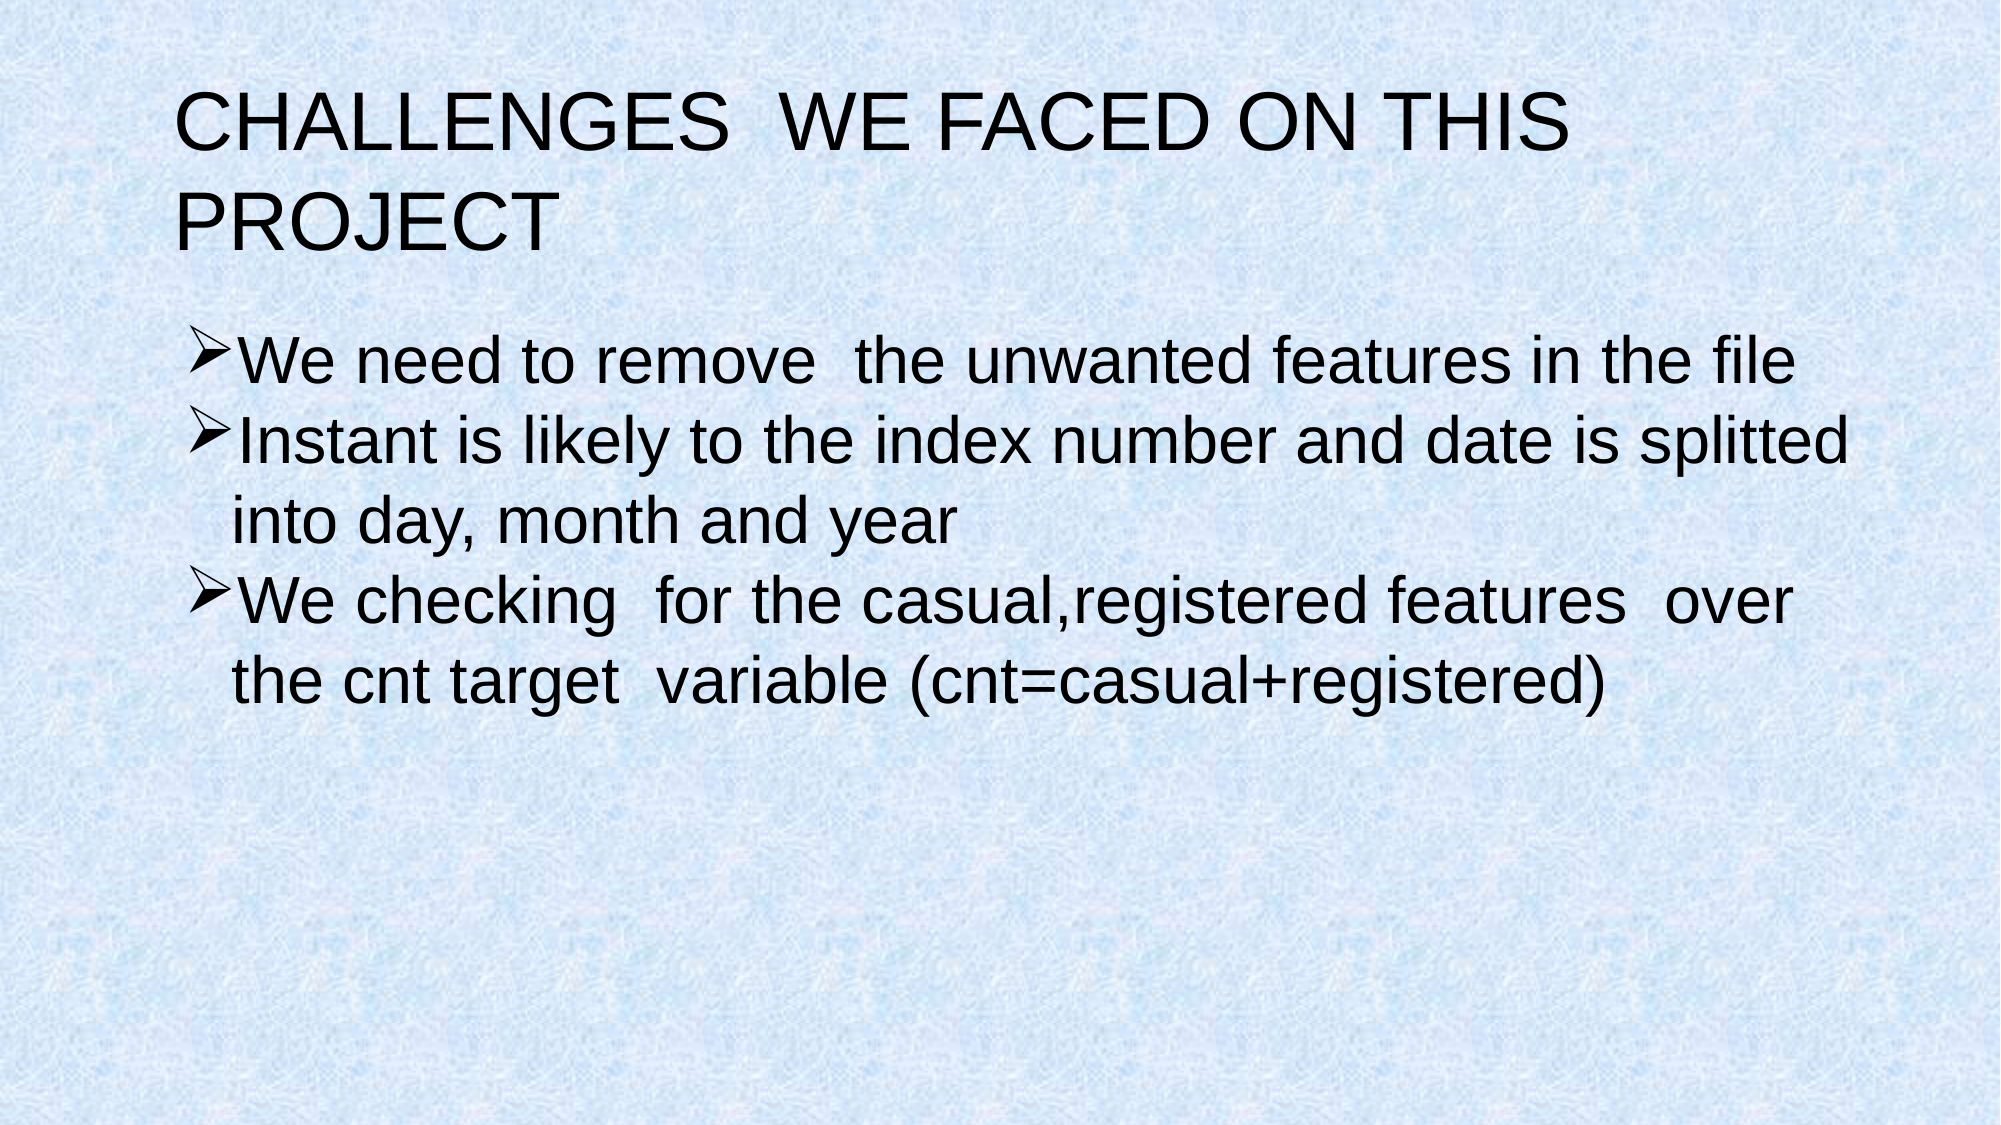

CHALLENGES  WE FACED ON THIS PROJECT
We need to remove  the unwanted features in the file
Instant is likely to the index number and date is splitted into day, month and year
We checking  for the casual,registered features  over the cnt target  variable (cnt=casual+registered)